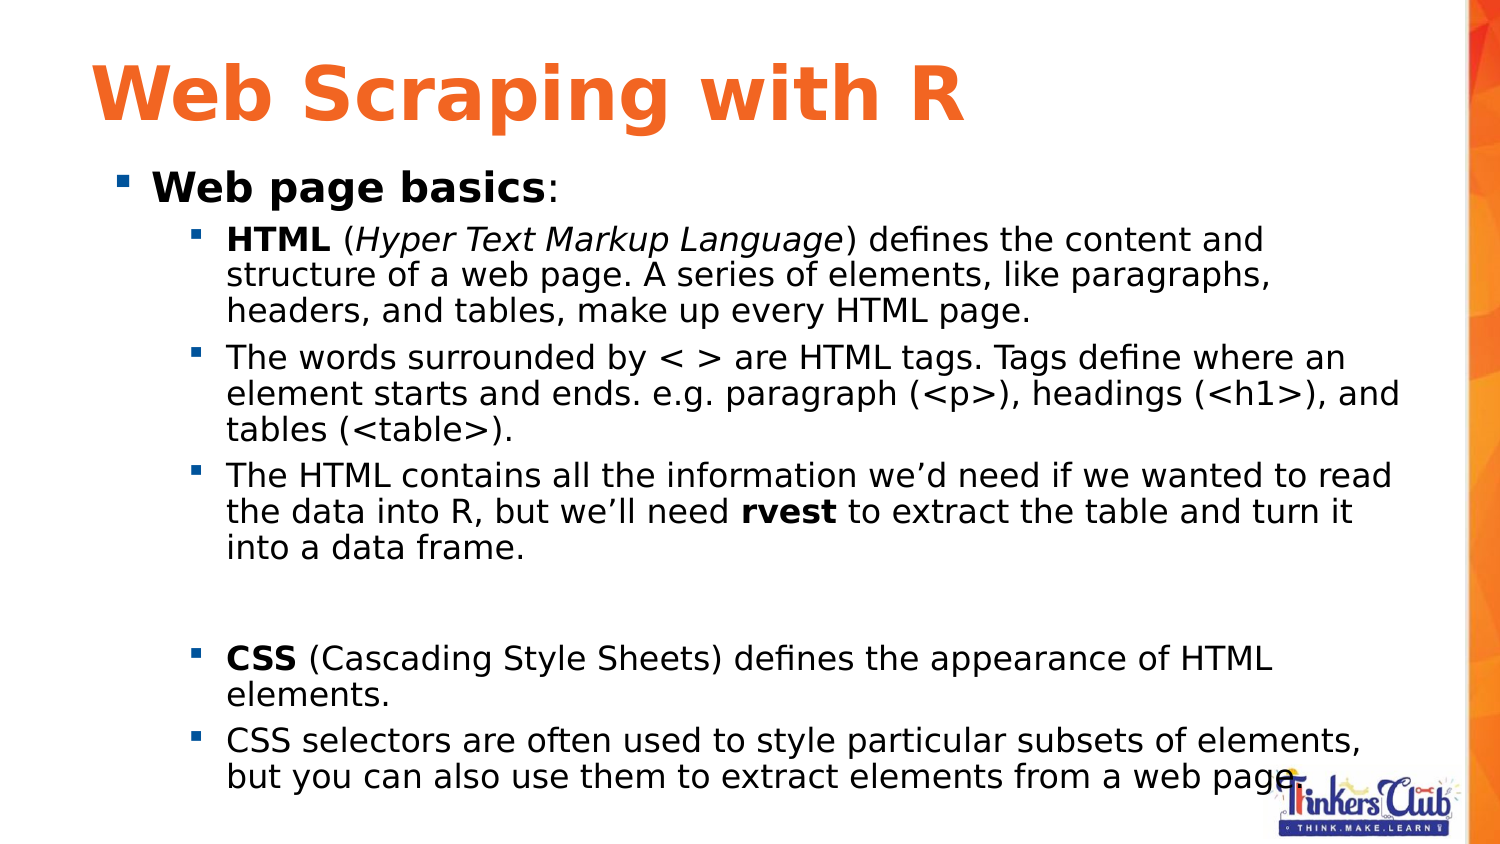

Web Scraping with R
Web page basics:
HTML (Hyper Text Markup Language) defines the content and structure of a web page. A series of elements, like paragraphs, headers, and tables, make up every HTML page.
The words surrounded by < > are HTML tags. Tags define where an element starts and ends. e.g. paragraph (<p>), headings (<h1>), and tables (<table>).
The HTML contains all the information we’d need if we wanted to read the data into R, but we’ll need rvest to extract the table and turn it into a data frame.

CSS (Cascading Style Sheets) defines the appearance of HTML elements.
CSS selectors are often used to style particular subsets of elements, but you can also use them to extract elements from a web page.